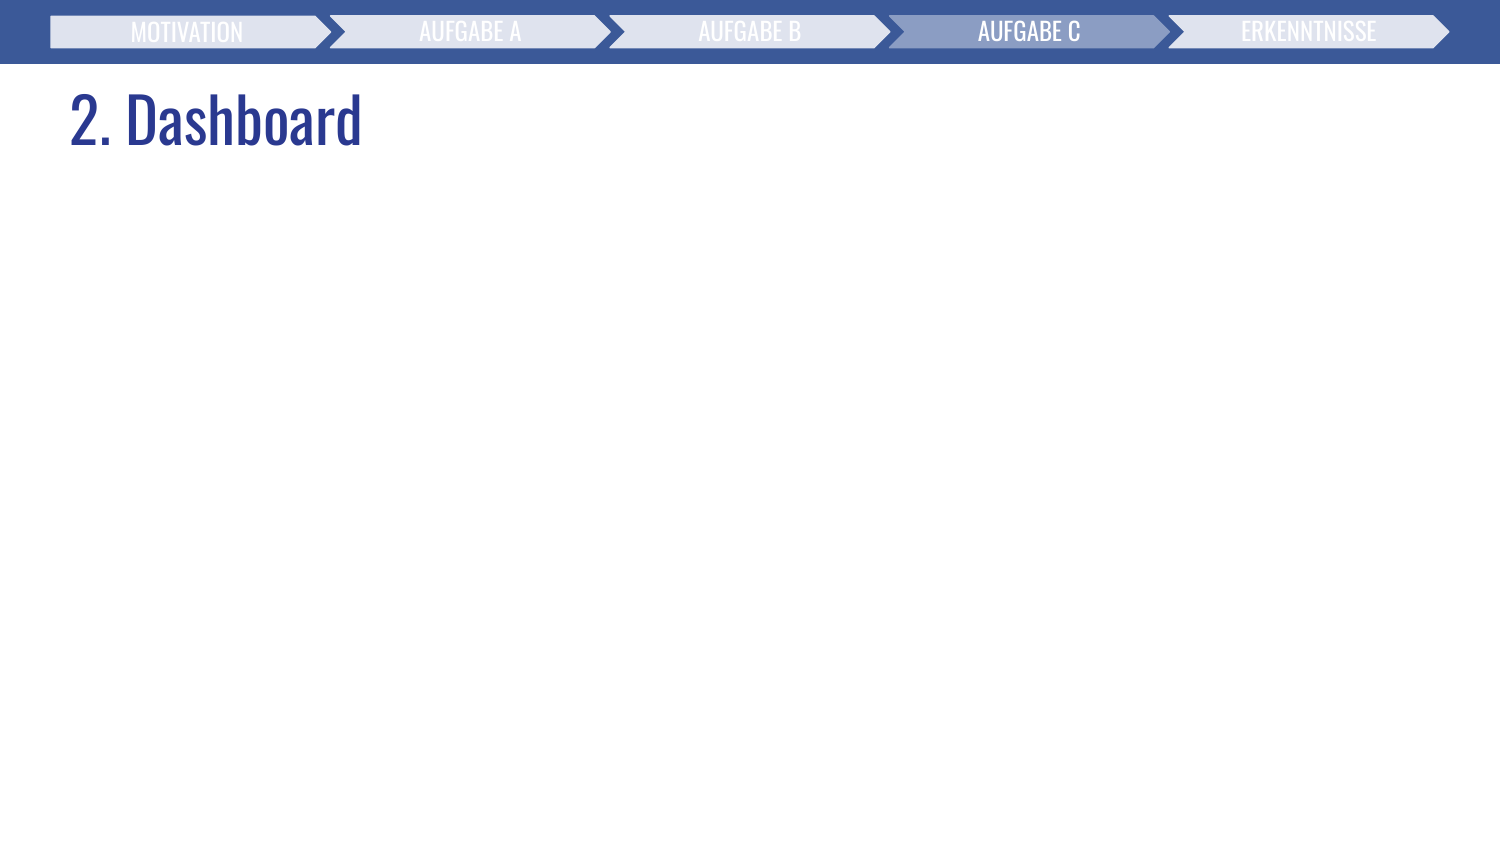

AUFGABE A
AUFGABE B
ERKENNTNISSE
AUFGABE C
MOTIVATION
# 2. Dashboard